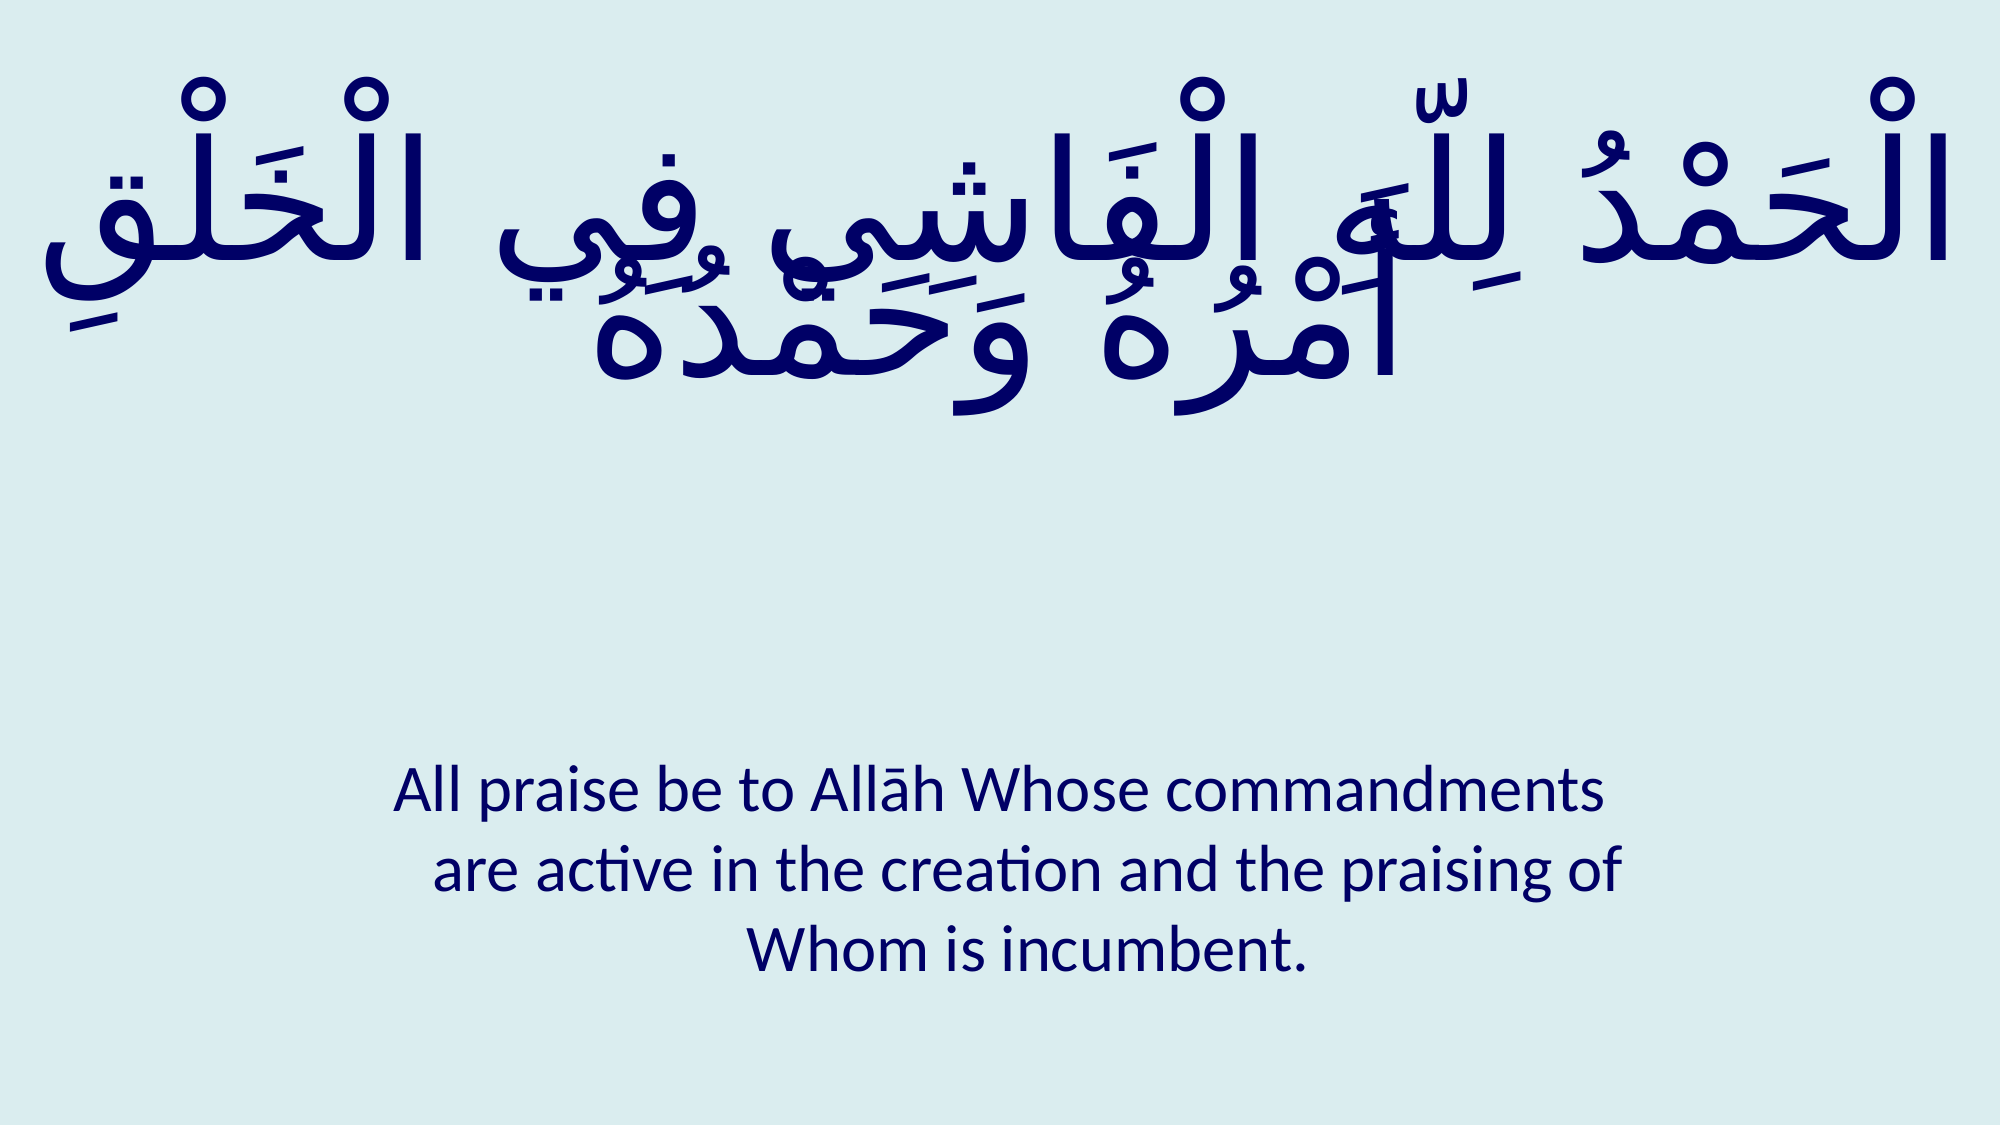

# الْحَمْدُ لِلّهِ الْفَاشِي فِي الْخَلْقِ أَمْرُهُ وَحَمْدُهُ
All praise be to Allāh Whose commandments are active in the creation and the praising of Whom is incumbent.